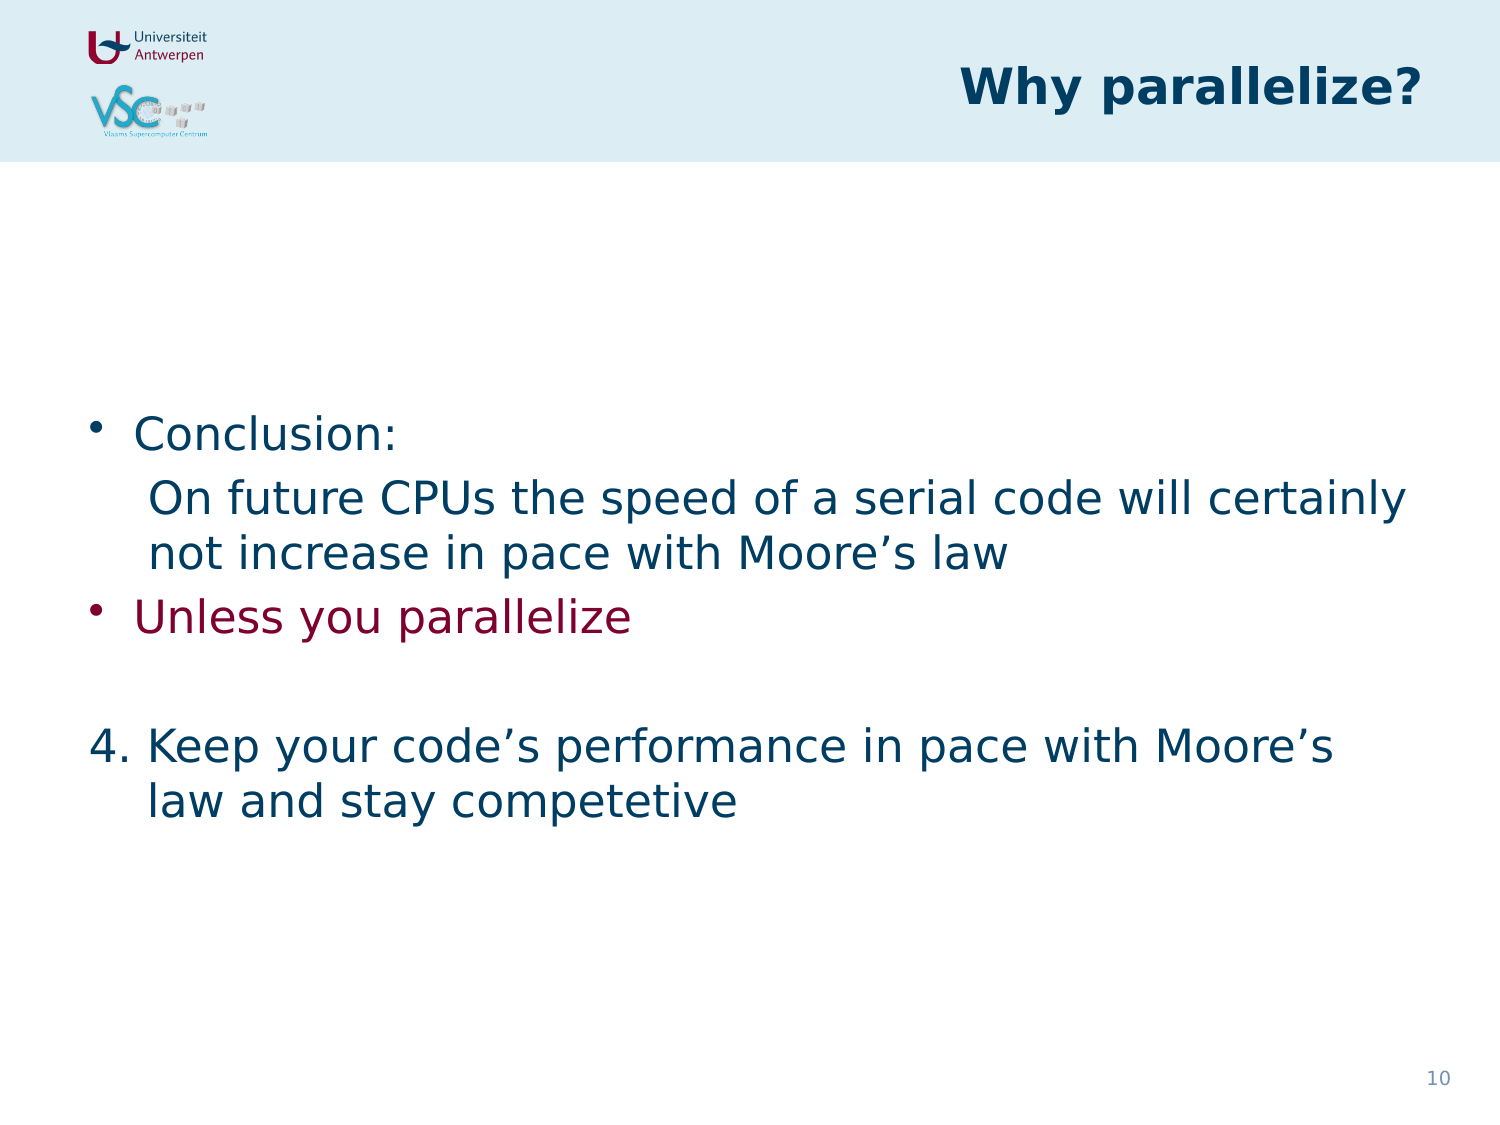

# Why parallelize?
Conclusion:
On future CPUs the speed of a serial code will certainly not increase in pace with Moore’s law
Unless you parallelize

4.	Keep your code’s performance in pace with Moore’s law and stay competetive